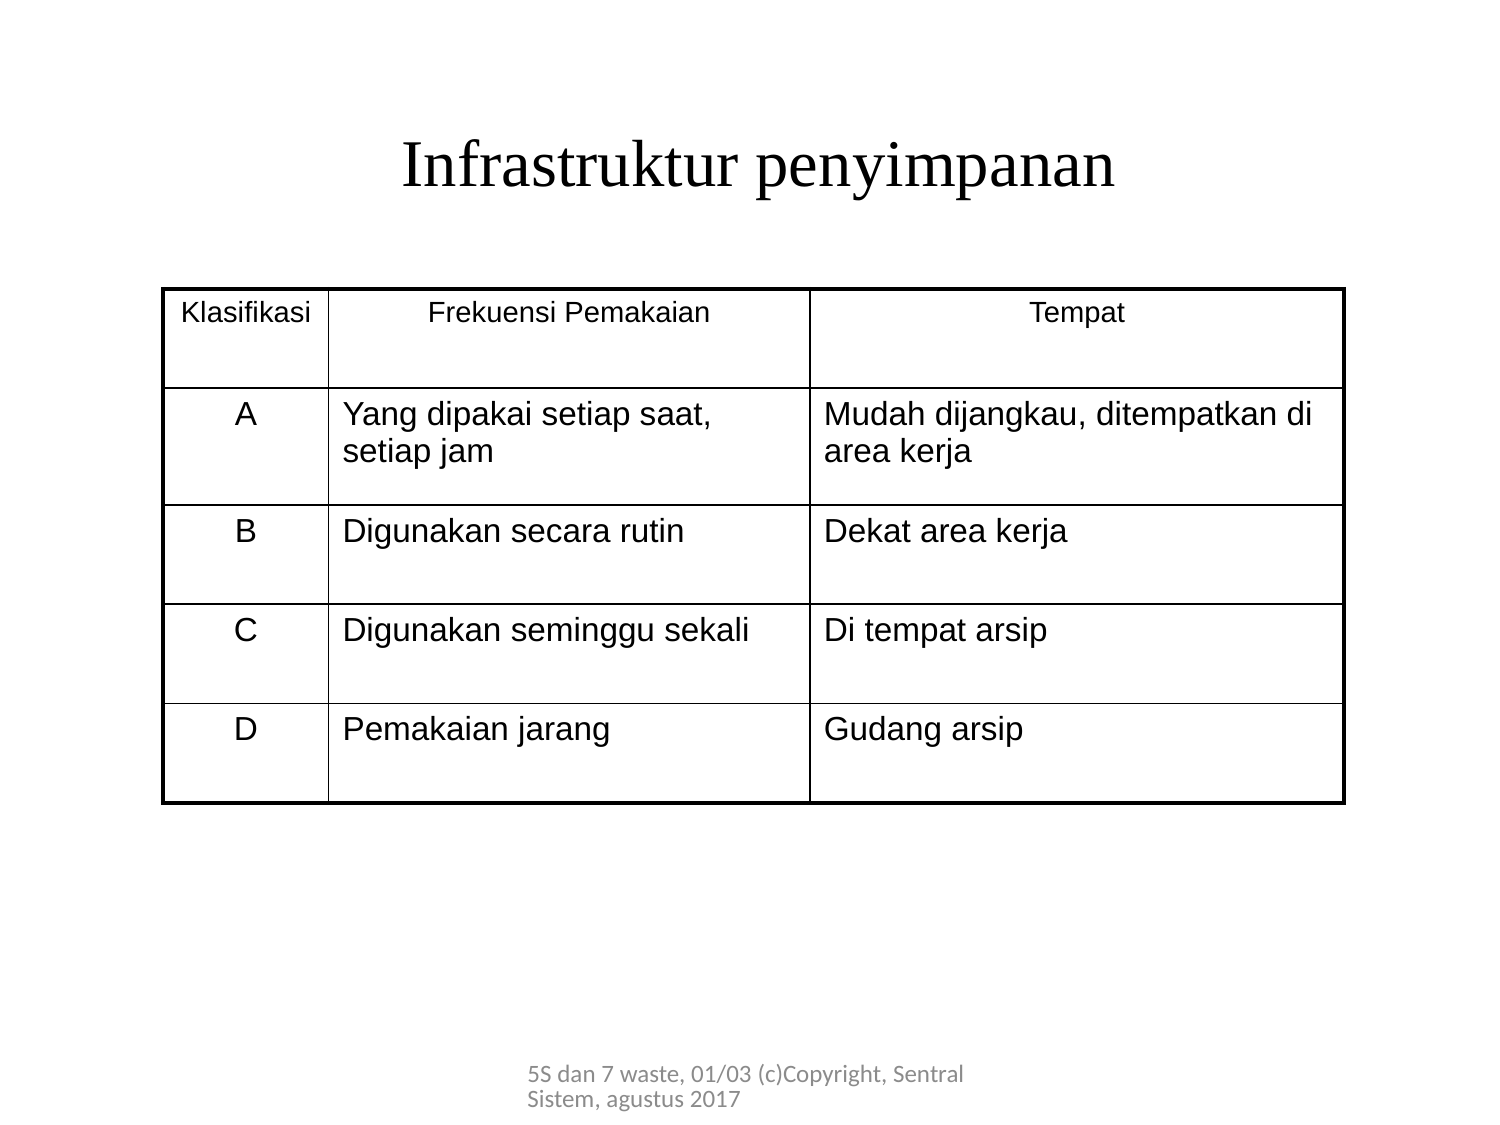

Infrastruktur penyimpanan
| Klasifikasi | Frekuensi Pemakaian | Tempat |
| --- | --- | --- |
| A | Yang dipakai setiap saat, setiap jam | Mudah dijangkau, ditempatkan di area kerja |
| B | Digunakan secara rutin | Dekat area kerja |
| C | Digunakan seminggu sekali | Di tempat arsip |
| D | Pemakaian jarang | Gudang arsip |
5S dan 7 waste, 01/03 (c)Copyright, Sentral Sistem, agustus 2017